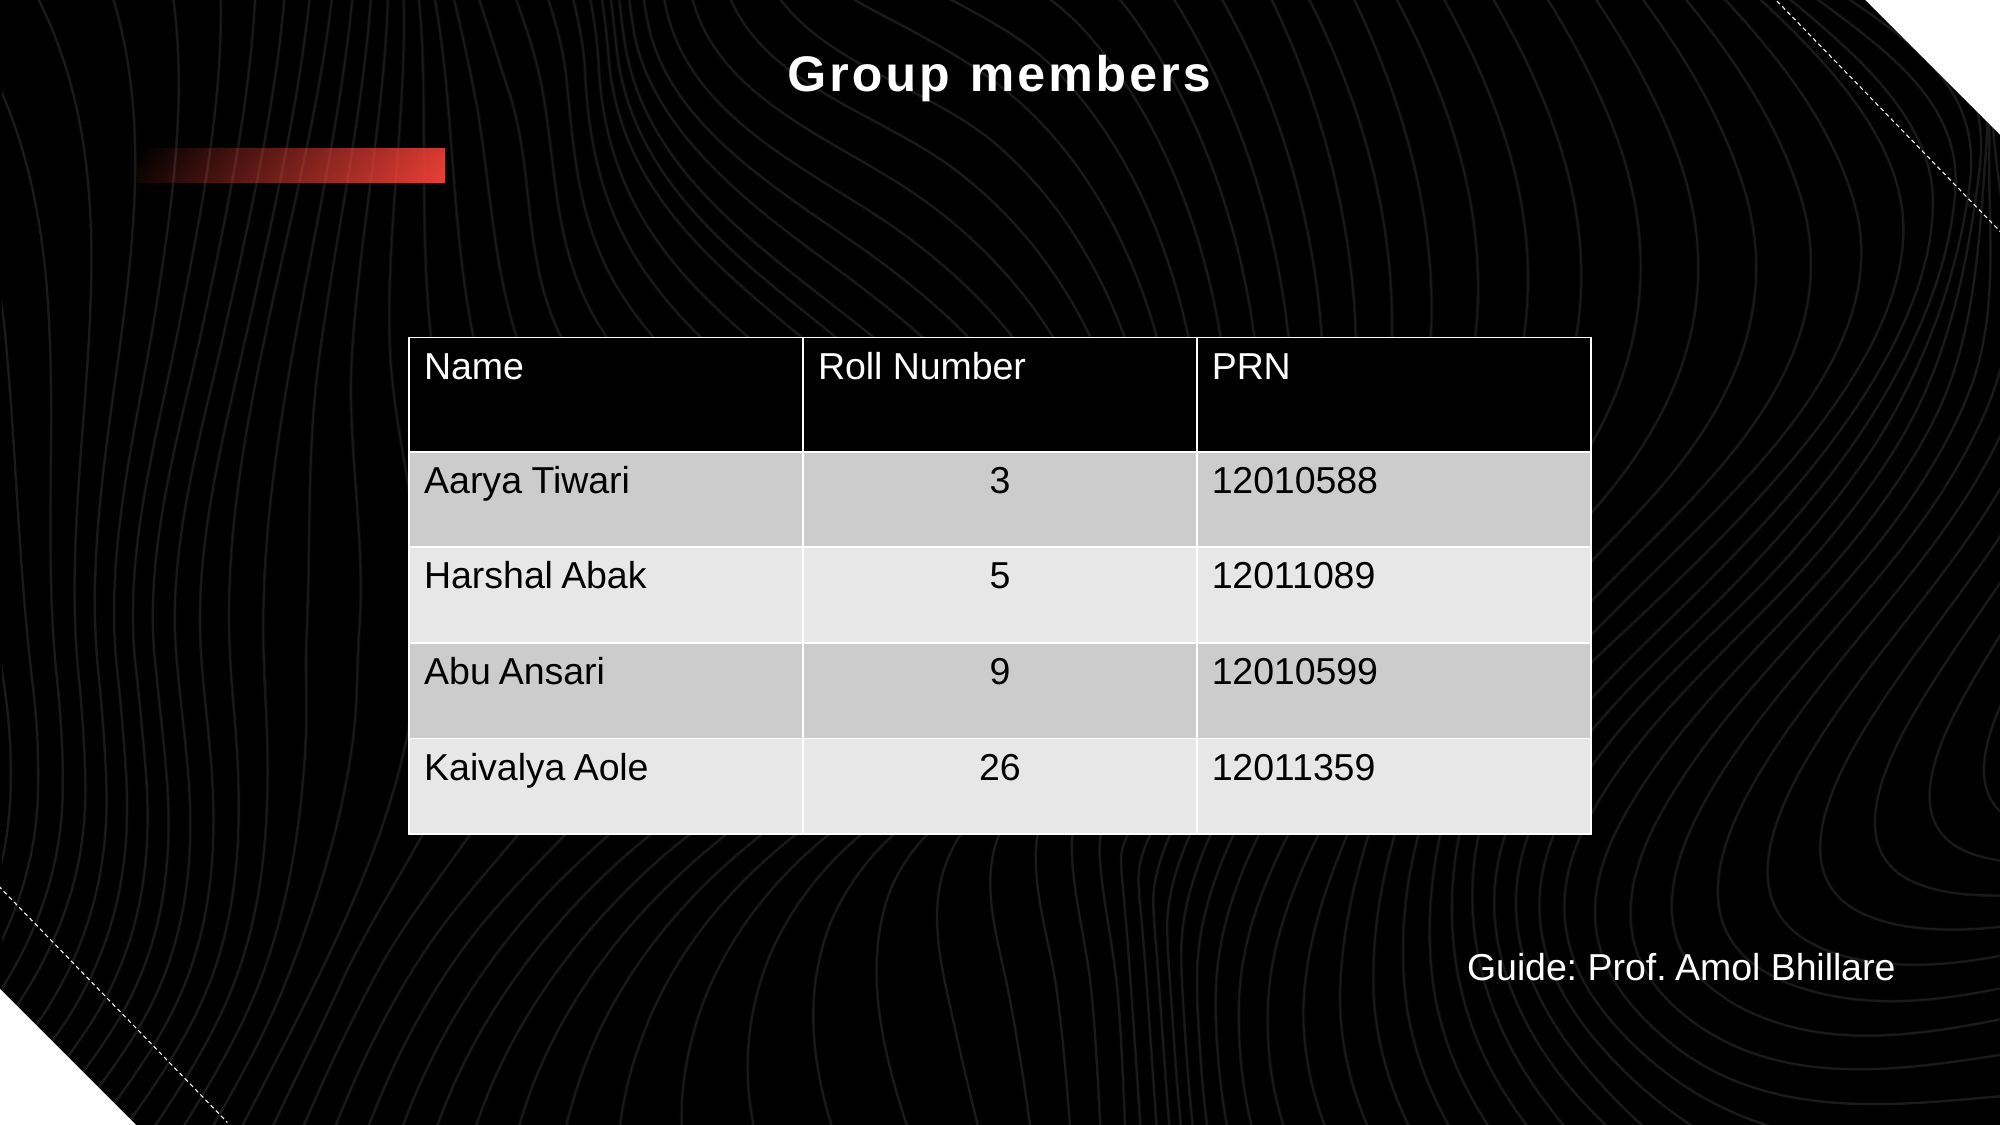

# Group members
| Name | Roll Number | PRN |
| --- | --- | --- |
| Aarya Tiwari | 3 | 12010588 |
| Harshal Abak | 5 | 12011089 |
| Abu Ansari | 9 | 12010599 |
| Kaivalya Aole | 26 | 12011359 |
Guide: Prof. Amol Bhillare